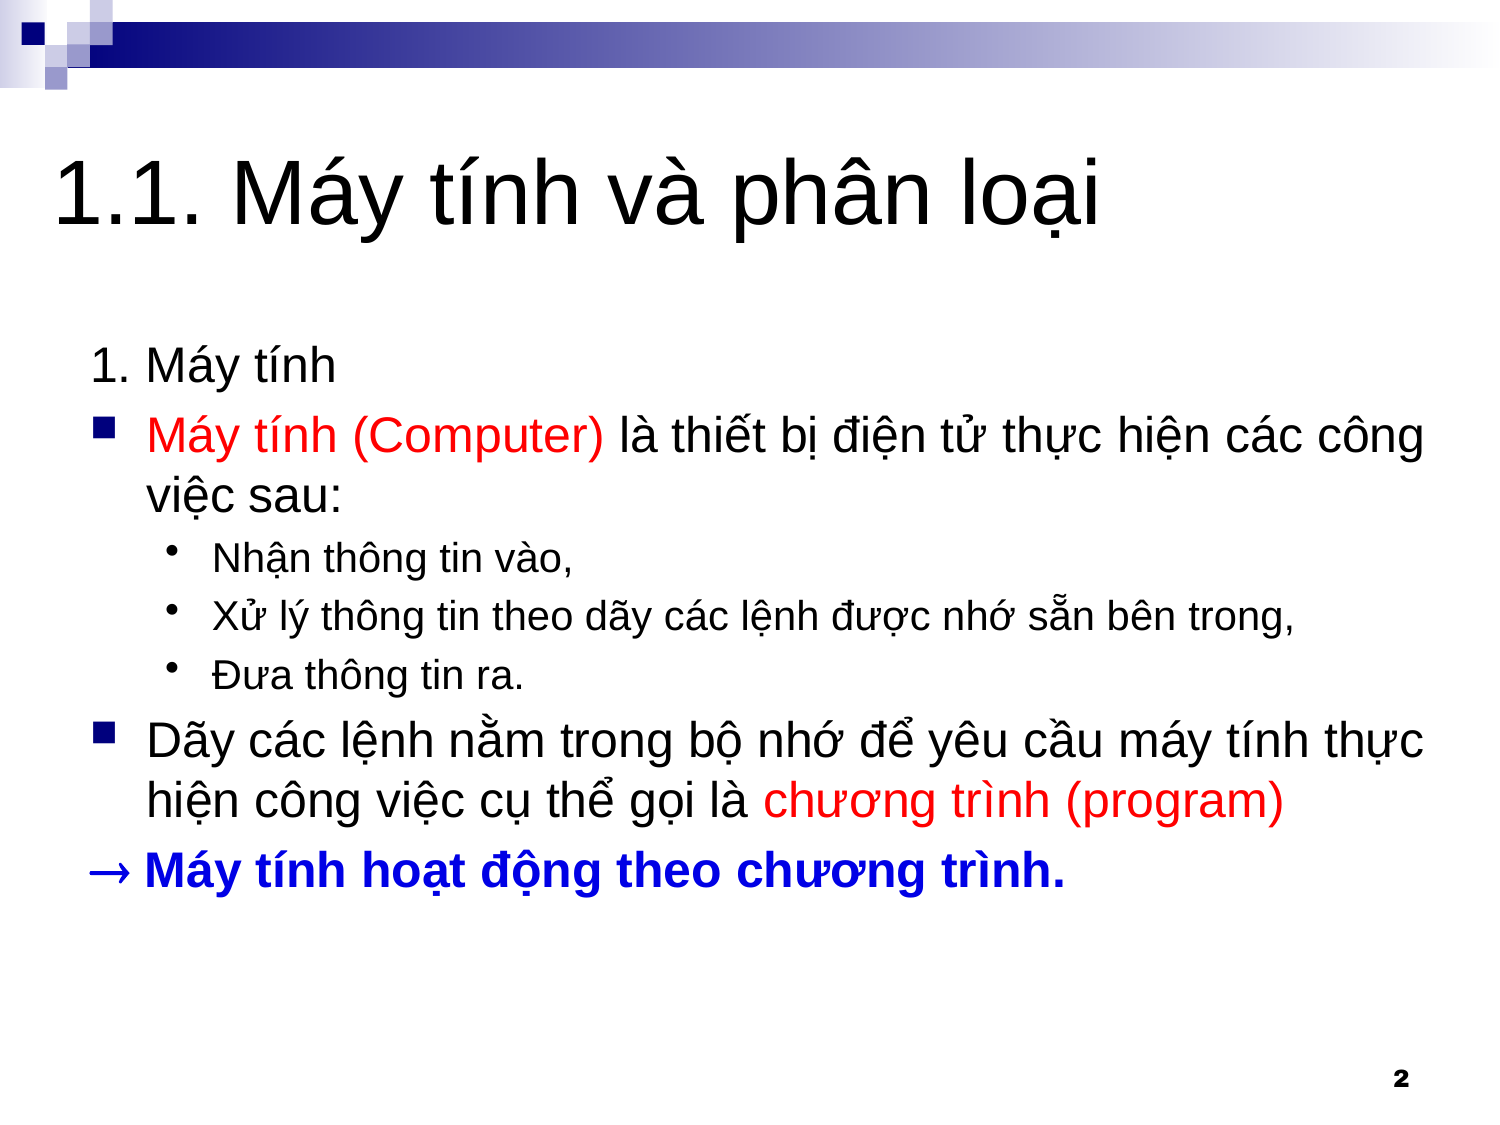

# 1.1. Máy tính và phân loại
1. Máy tính
Máy tính (Computer) là thiết bị điện tử thực hiện các công việc sau:
Nhận thông tin vào,
Xử lý thông tin theo dãy các lệnh được nhớ sẵn bên trong,
Đưa thông tin ra.
Dãy các lệnh nằm trong bộ nhớ để yêu cầu máy tính thực hiện công việc cụ thể gọi là chương trình (program)
→ Máy tính hoạt động theo chương trình.
2